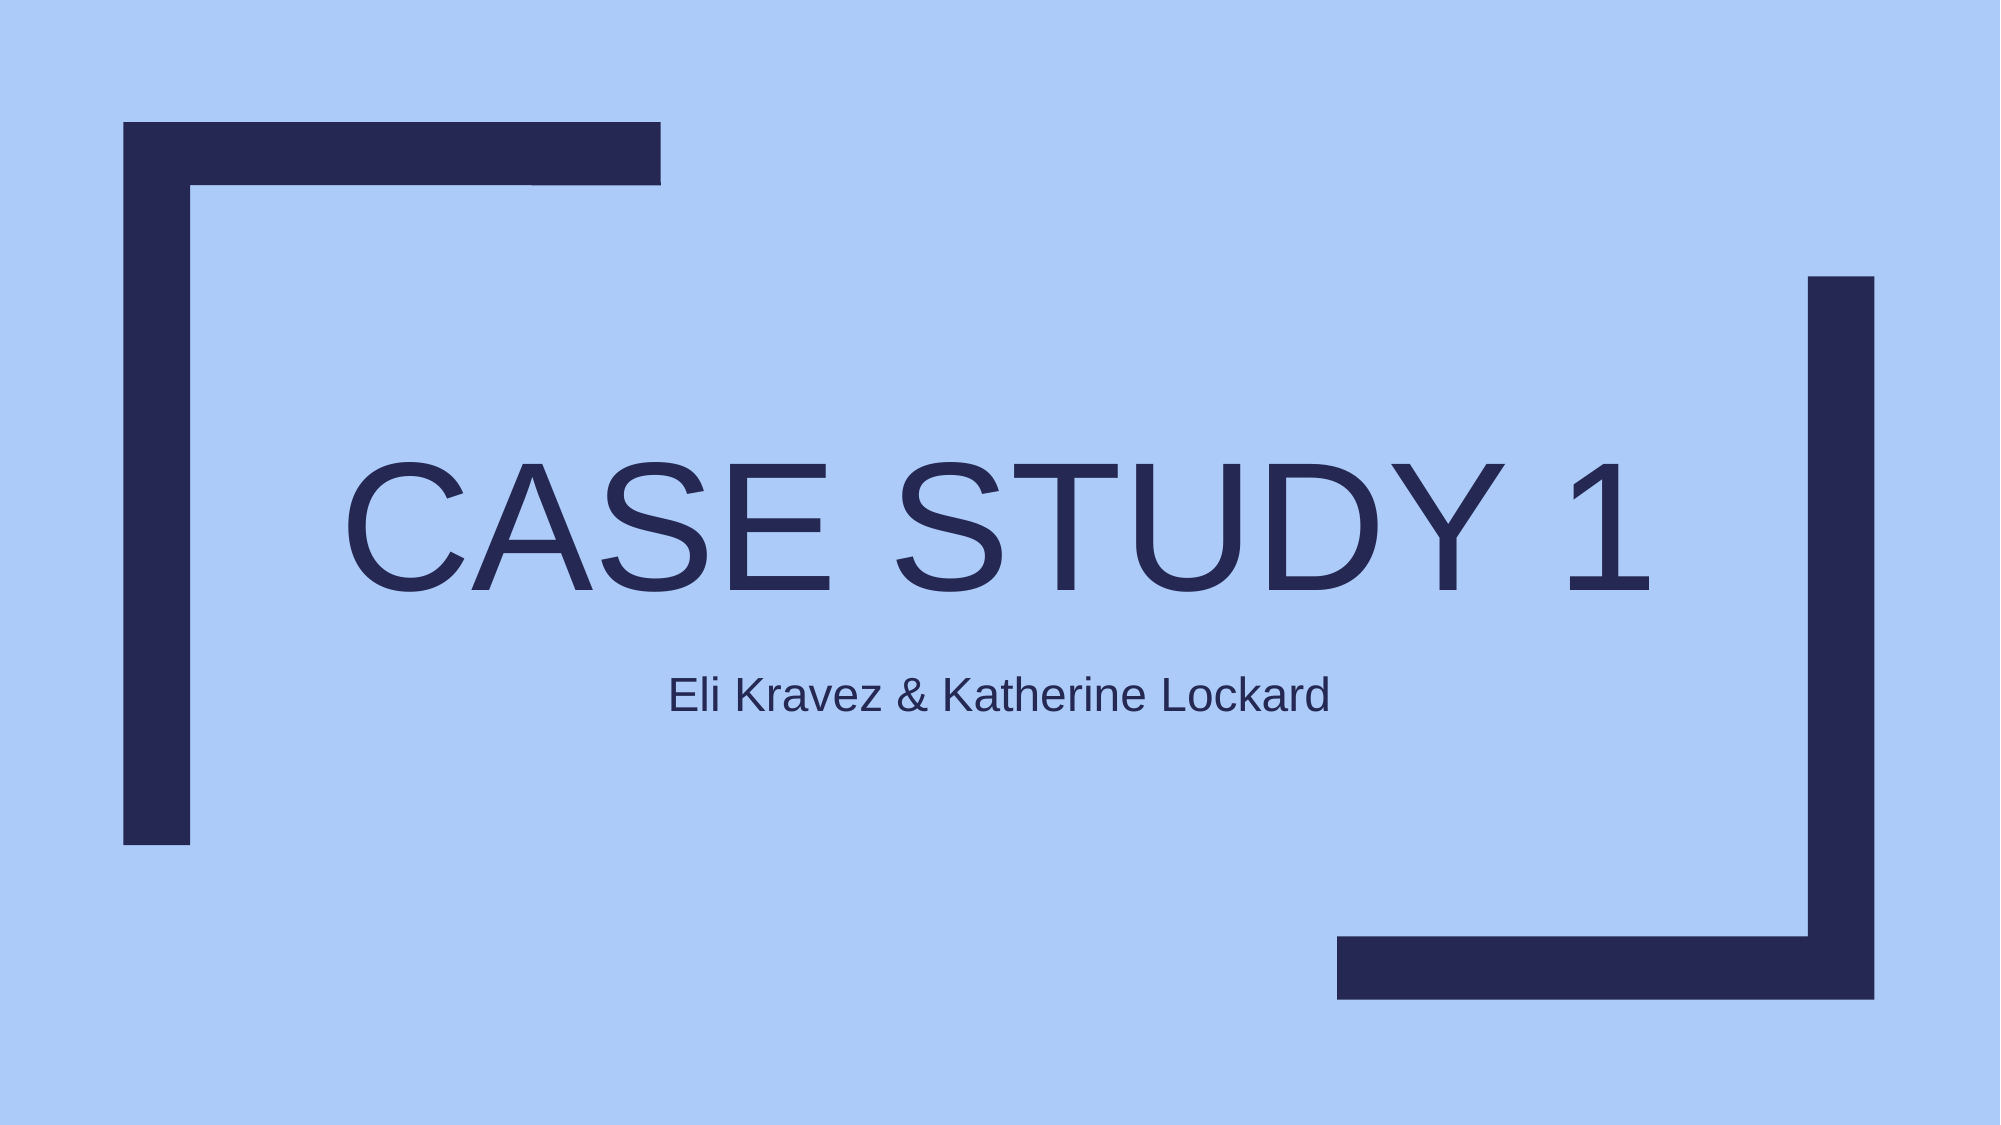

# Case study 1
Eli Kravez & Katherine Lockard